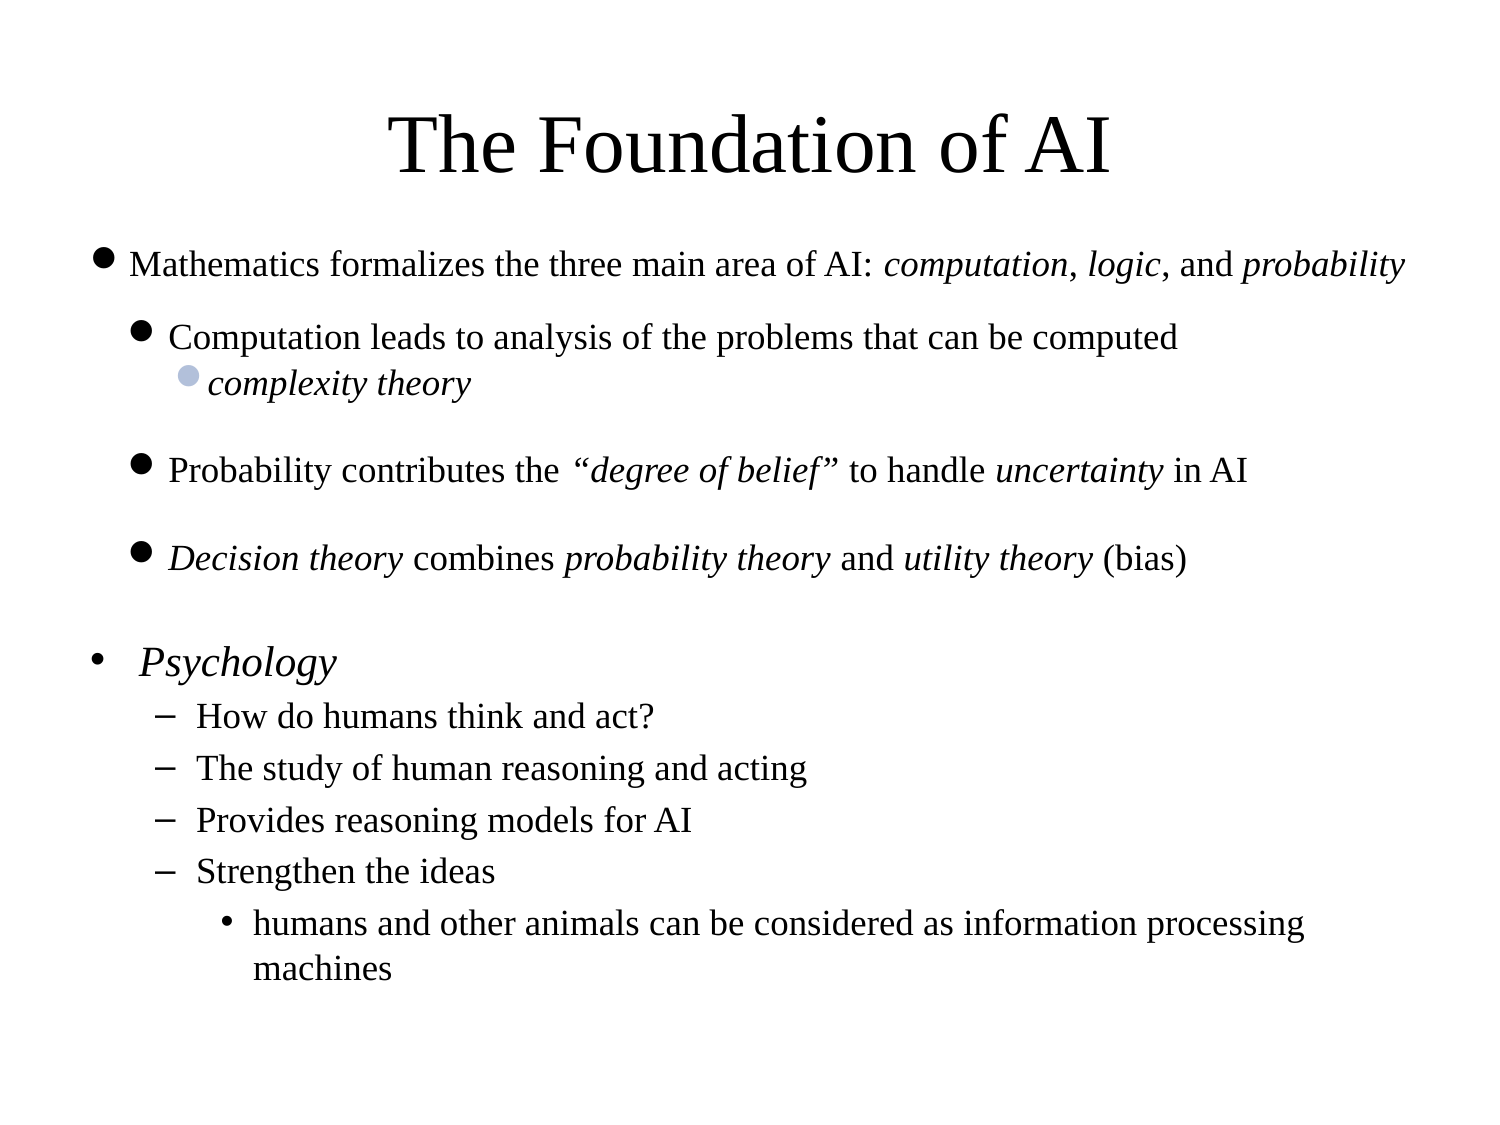

# The Foundation of AI
Mathematics formalizes the three main area of AI: computation, logic, and probability

Computation leads to analysis of the problems that can be computed
complexity theory

Probability contributes the “degree of belief” to handle uncertainty in AI

Decision theory combines probability theory and utility theory (bias)

Psychology
How do humans think and act?
The study of human reasoning and acting
Provides reasoning models for AI
Strengthen the ideas
humans and other animals can be considered as information processing machines